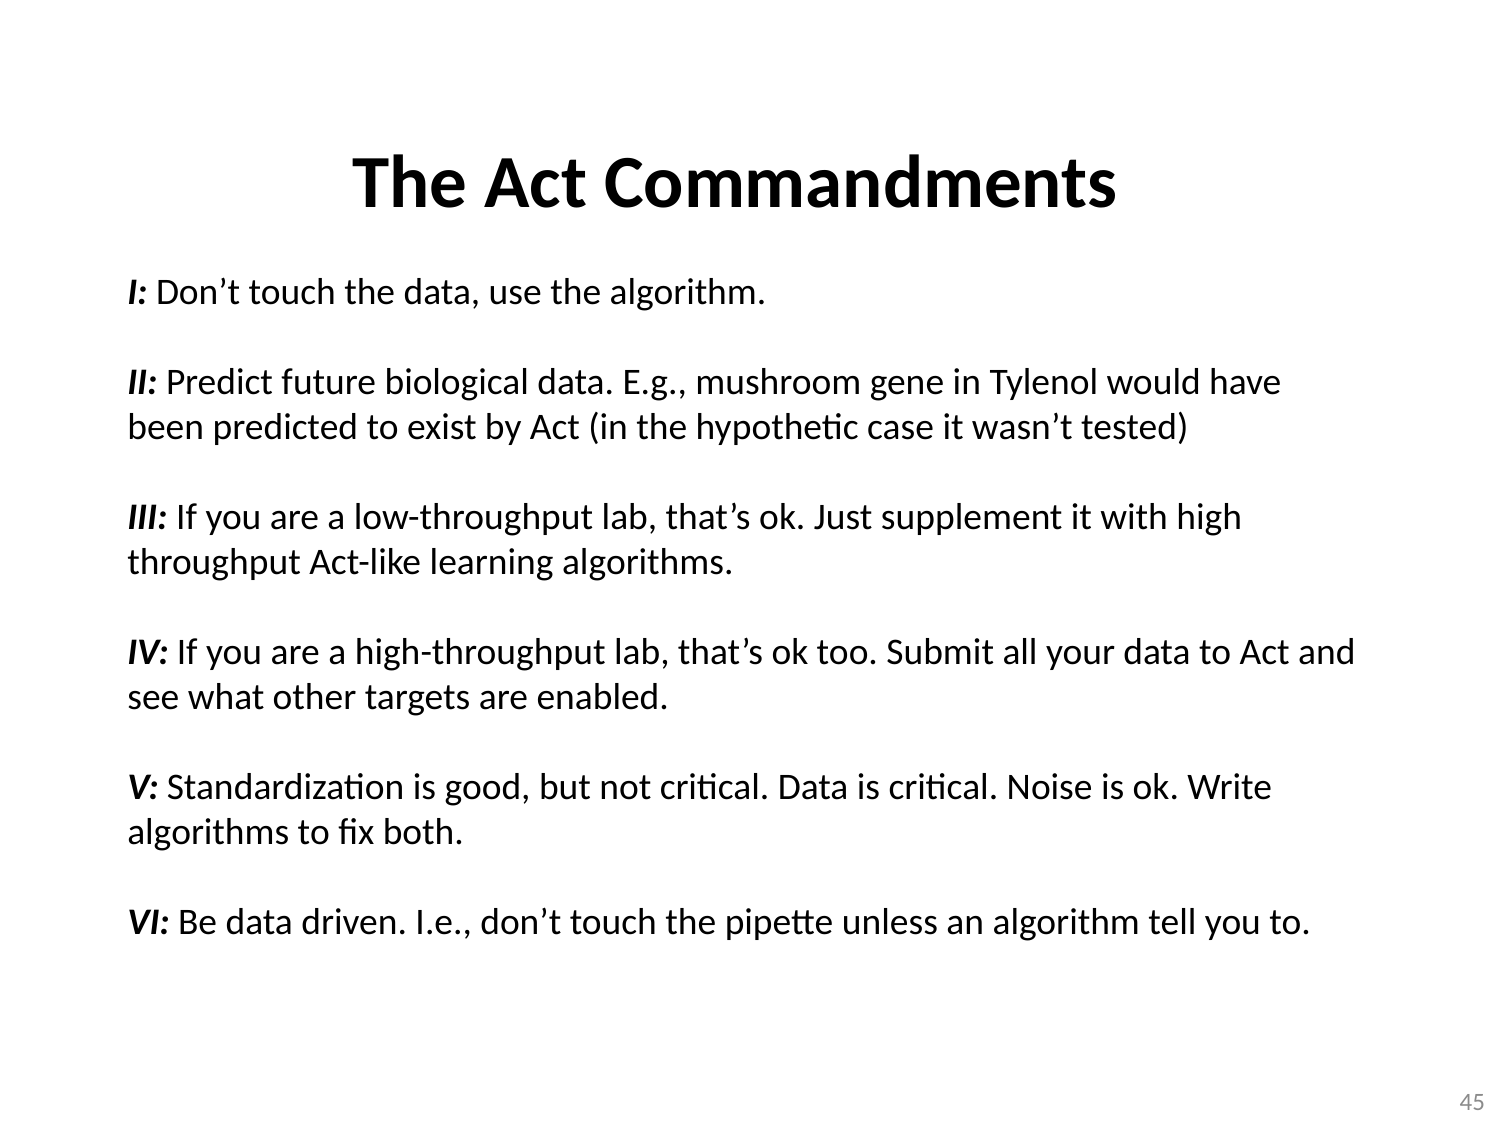

The Act Commandments

I: Don’t touch the data, use the algorithm.

II: Predict future biological data. E.g., mushroom gene in Tylenol would have been predicted to exist by Act (in the hypothetic case it wasn’t tested)

III: If you are a low-throughput lab, that’s ok. Just supplement it with high throughput Act-like learning algorithms.

IV: If you are a high-throughput lab, that’s ok too. Submit all your data to Act and see what other targets are enabled.

V: Standardization is good, but not critical. Data is critical. Noise is ok. Write algorithms to fix both.

VI: Be data driven. I.e., don’t touch the pipette unless an algorithm tell you to.
45